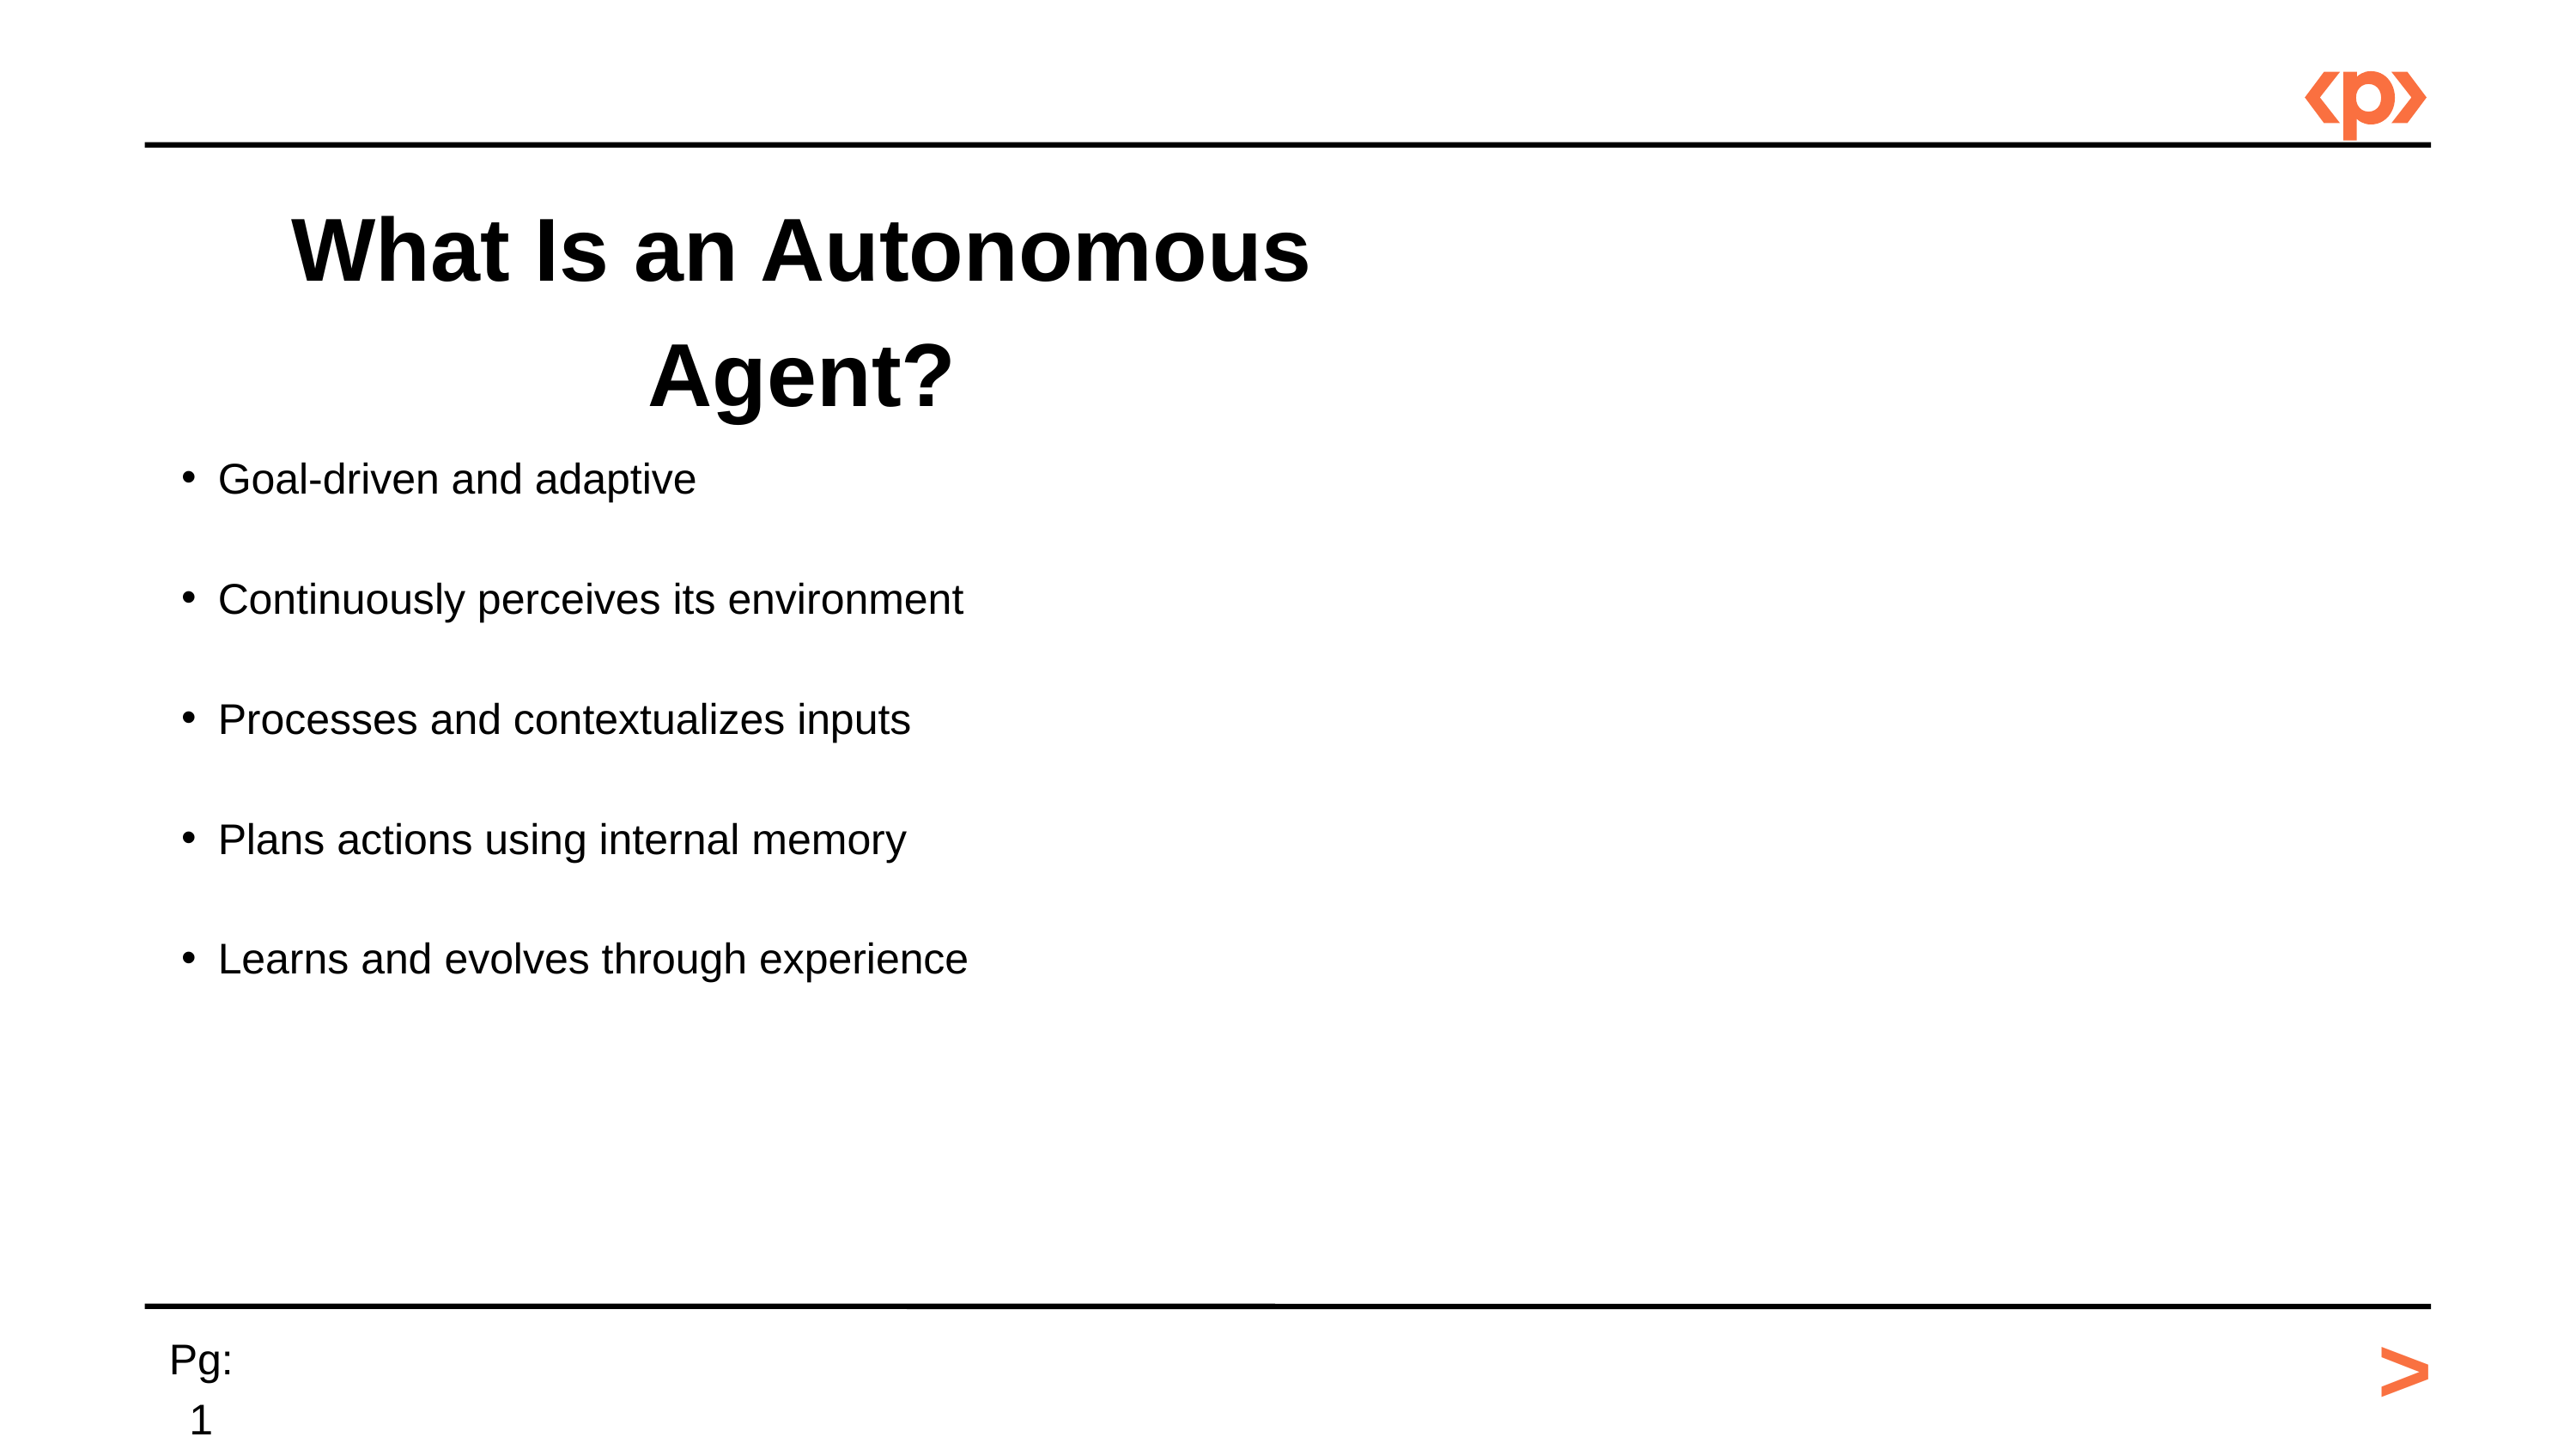

What Is an Autonomous Agent?

Goal-driven and adaptive

Continuously perceives its environment

Processes and contextualizes inputs

Plans actions using internal memory

Learns and evolves through experience

>

Pg: 1